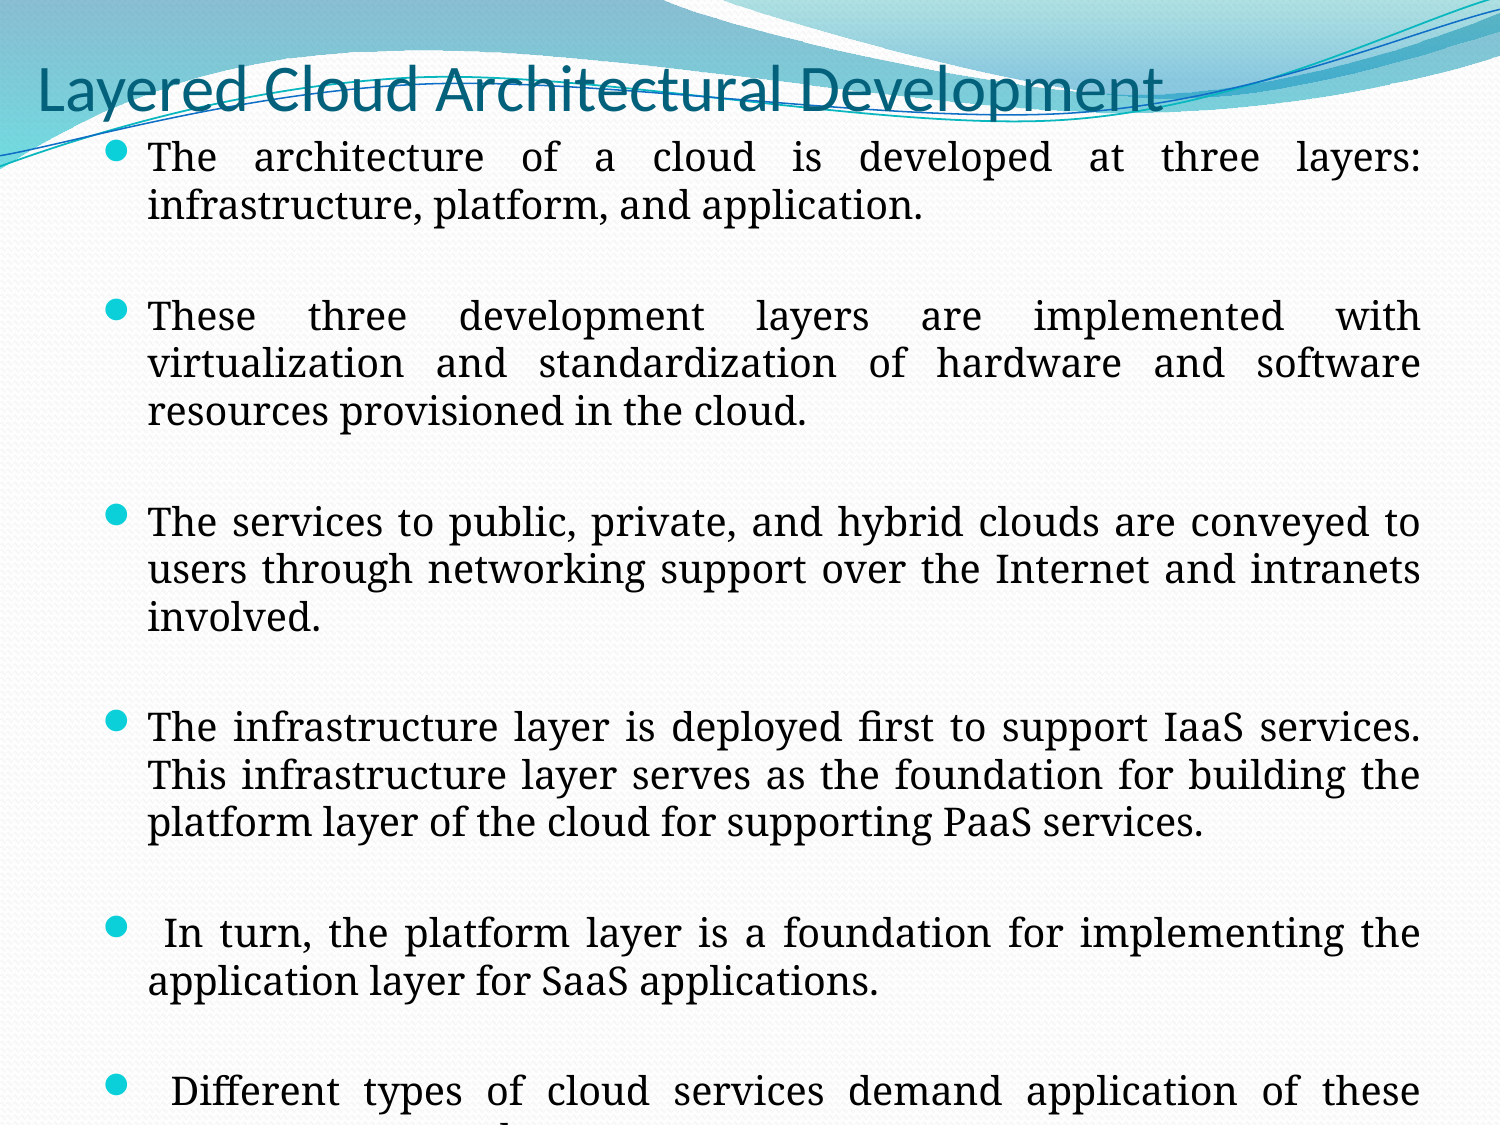

# Layered Cloud Architectural Development
The architecture of a cloud is developed at three layers: infrastructure, platform, and application.

These three development layers are implemented with virtualization and standardization of hardware and software resources provisioned in the cloud.

The services to public, private, and hybrid clouds are conveyed to users through networking support over the Internet and intranets involved.

The infrastructure layer is deployed first to support IaaS services. This infrastructure layer serves as the foundation for building the platform layer of the cloud for supporting PaaS services.

 In turn, the platform layer is a foundation for implementing the application layer for SaaS applications.

 Different types of cloud services demand application of these resources separately.